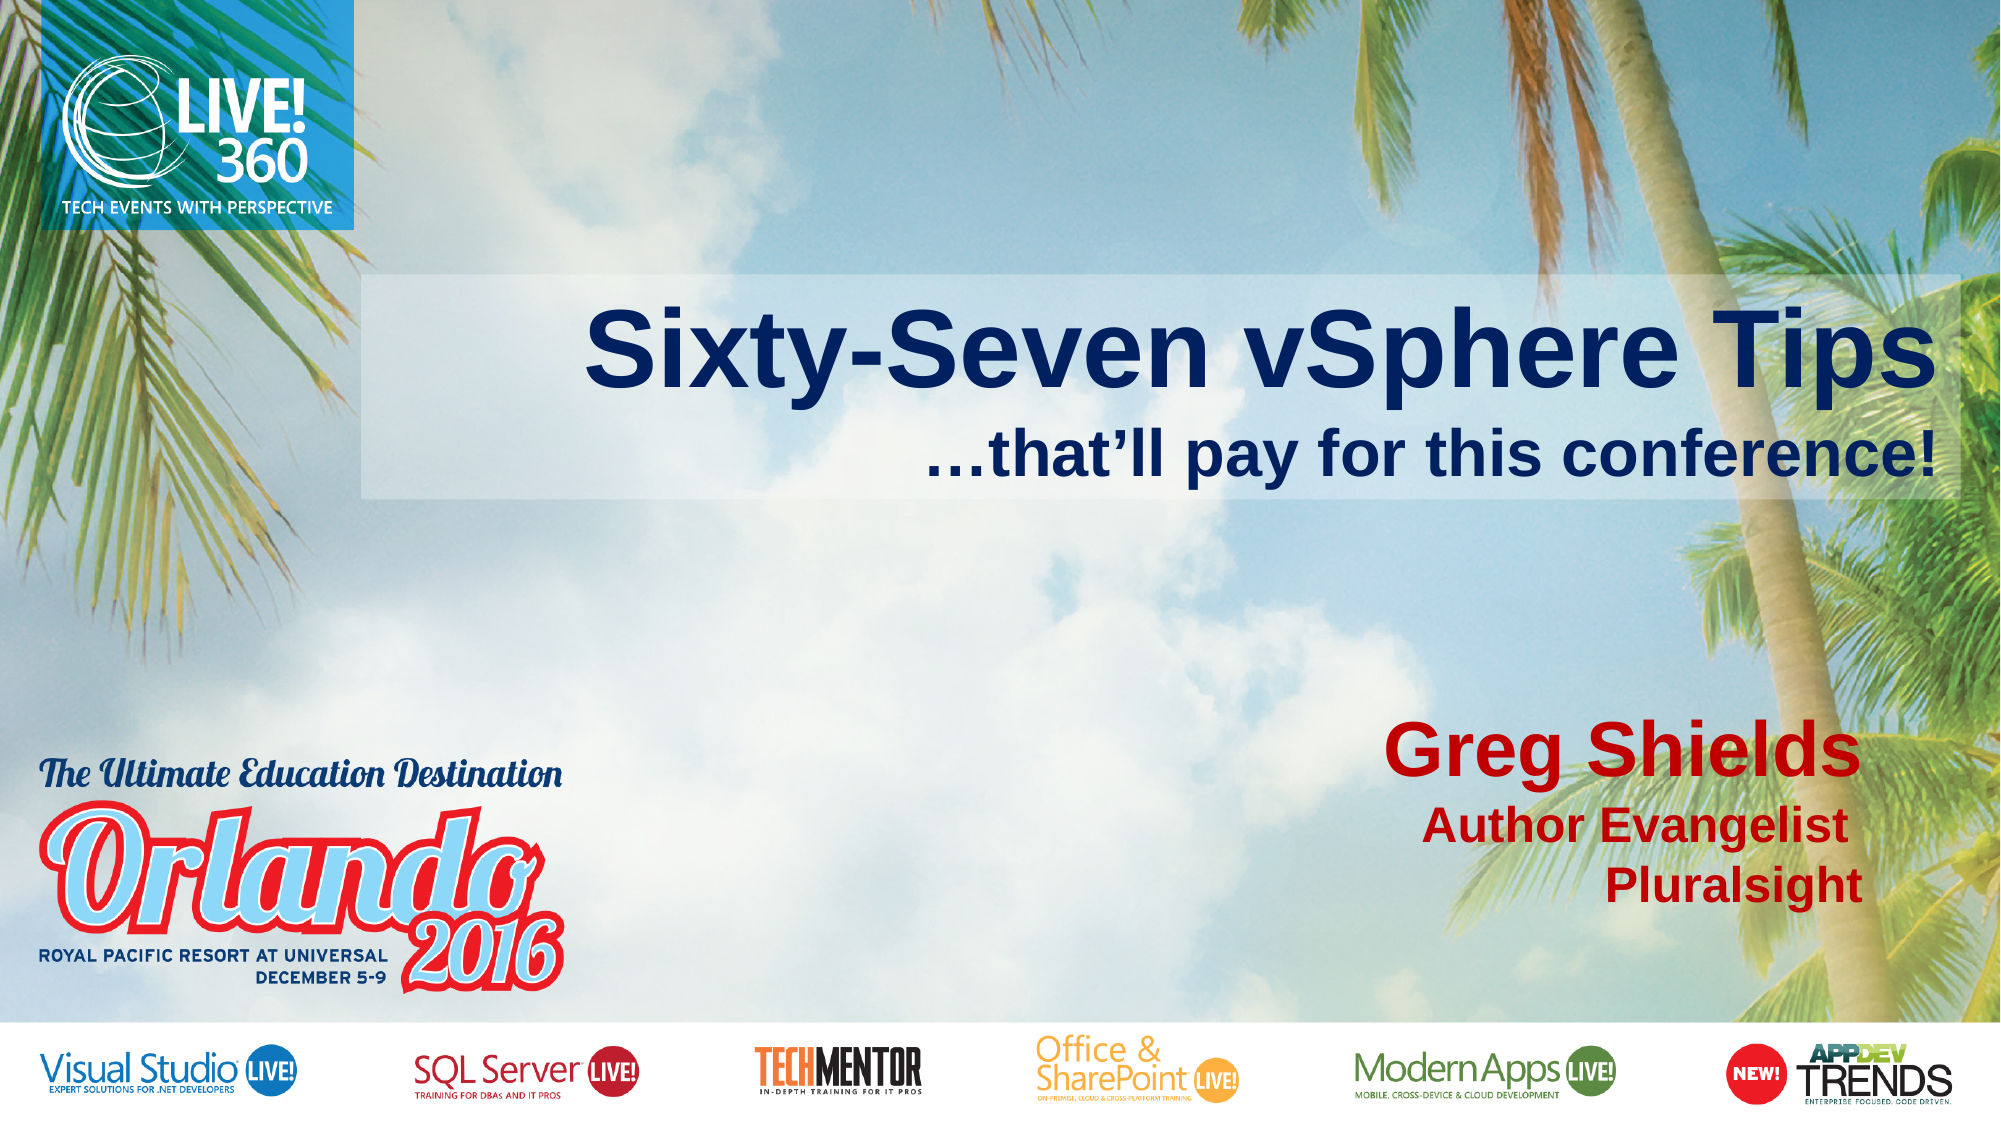

Sixty-Seven vSphere Tips
…that’ll pay for this conference!
Greg Shields
Author Evangelist
Pluralsight